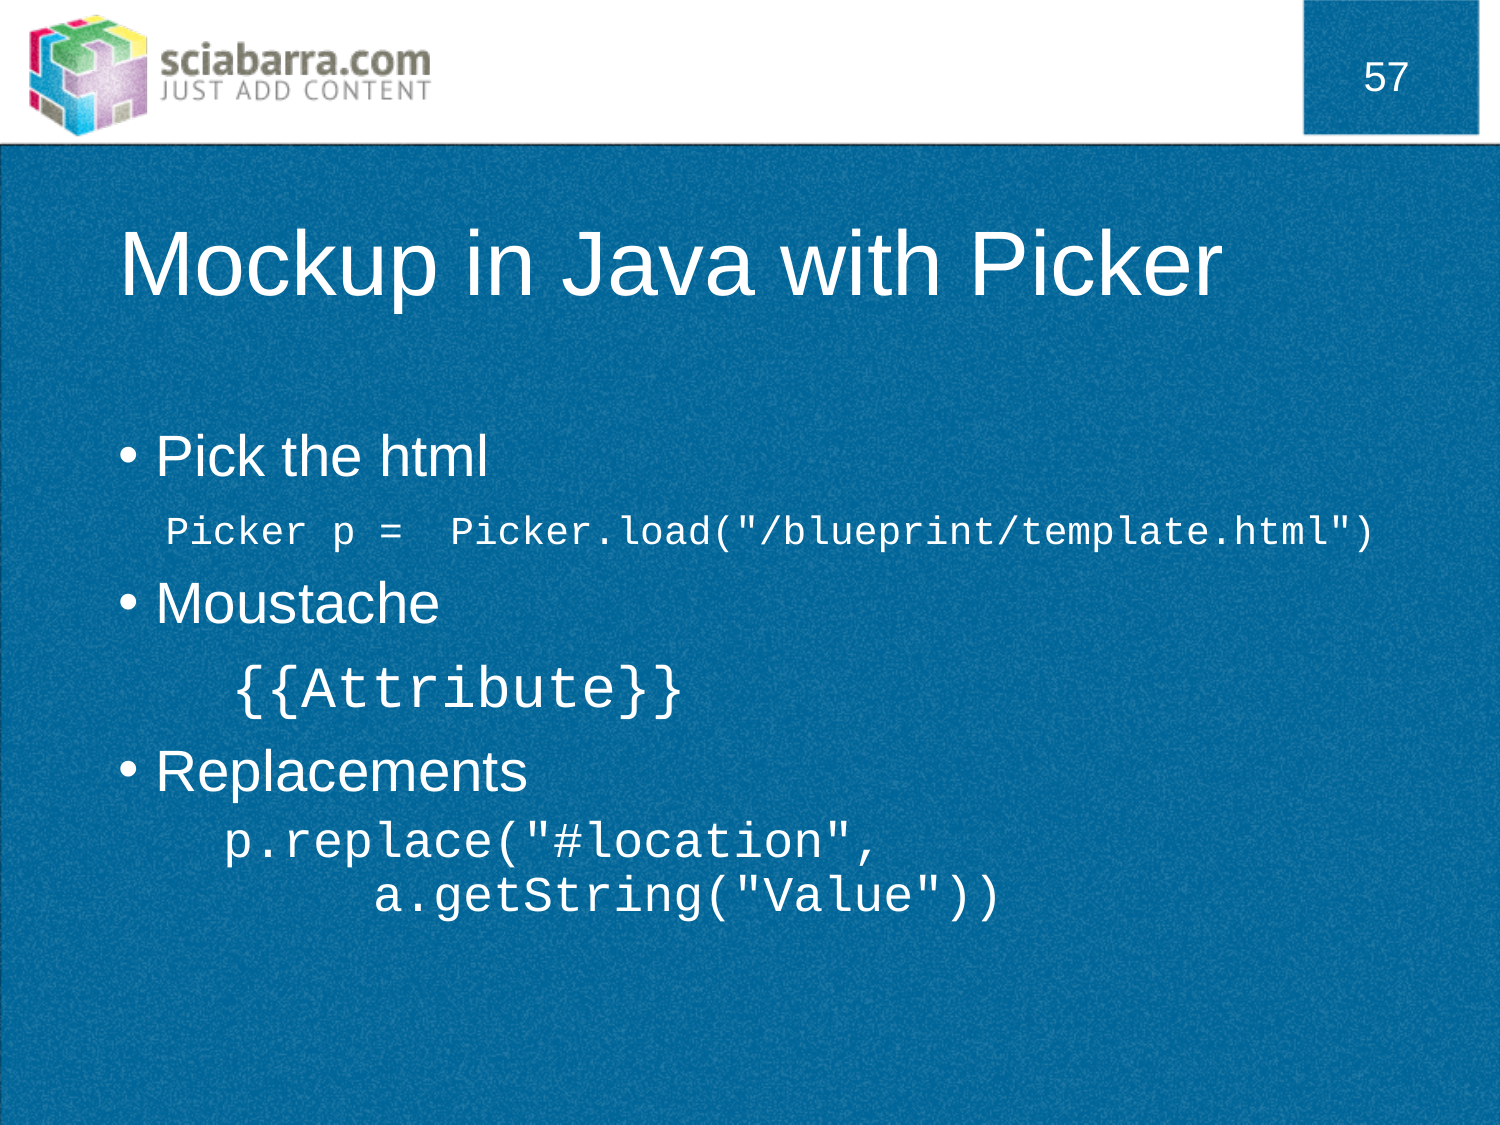

57
# Mockup in Java with Picker
Pick the html
  Picker p =  Picker.load("/blueprint/template.html")
Moustache
       {{Attribute}}
Replacements
 p.replace("#location",
      a.getString("Value"))